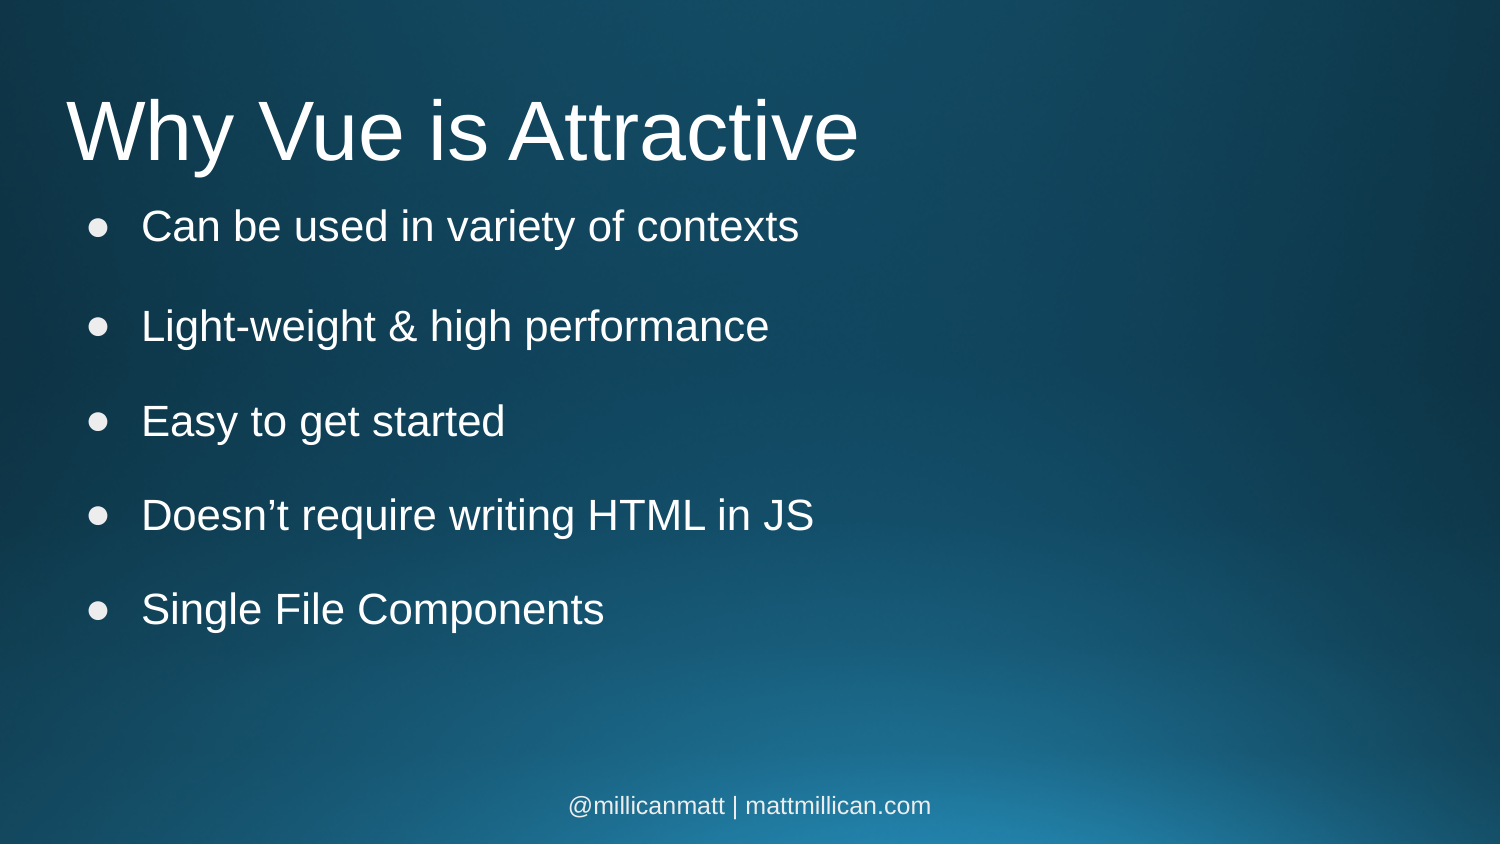

# Why Vue is Attractive
Can be used in variety of contexts
Light-weight & high performance
Easy to get started
Doesn’t require writing HTML in JS
Single File Components
@millicanmatt | mattmillican.com